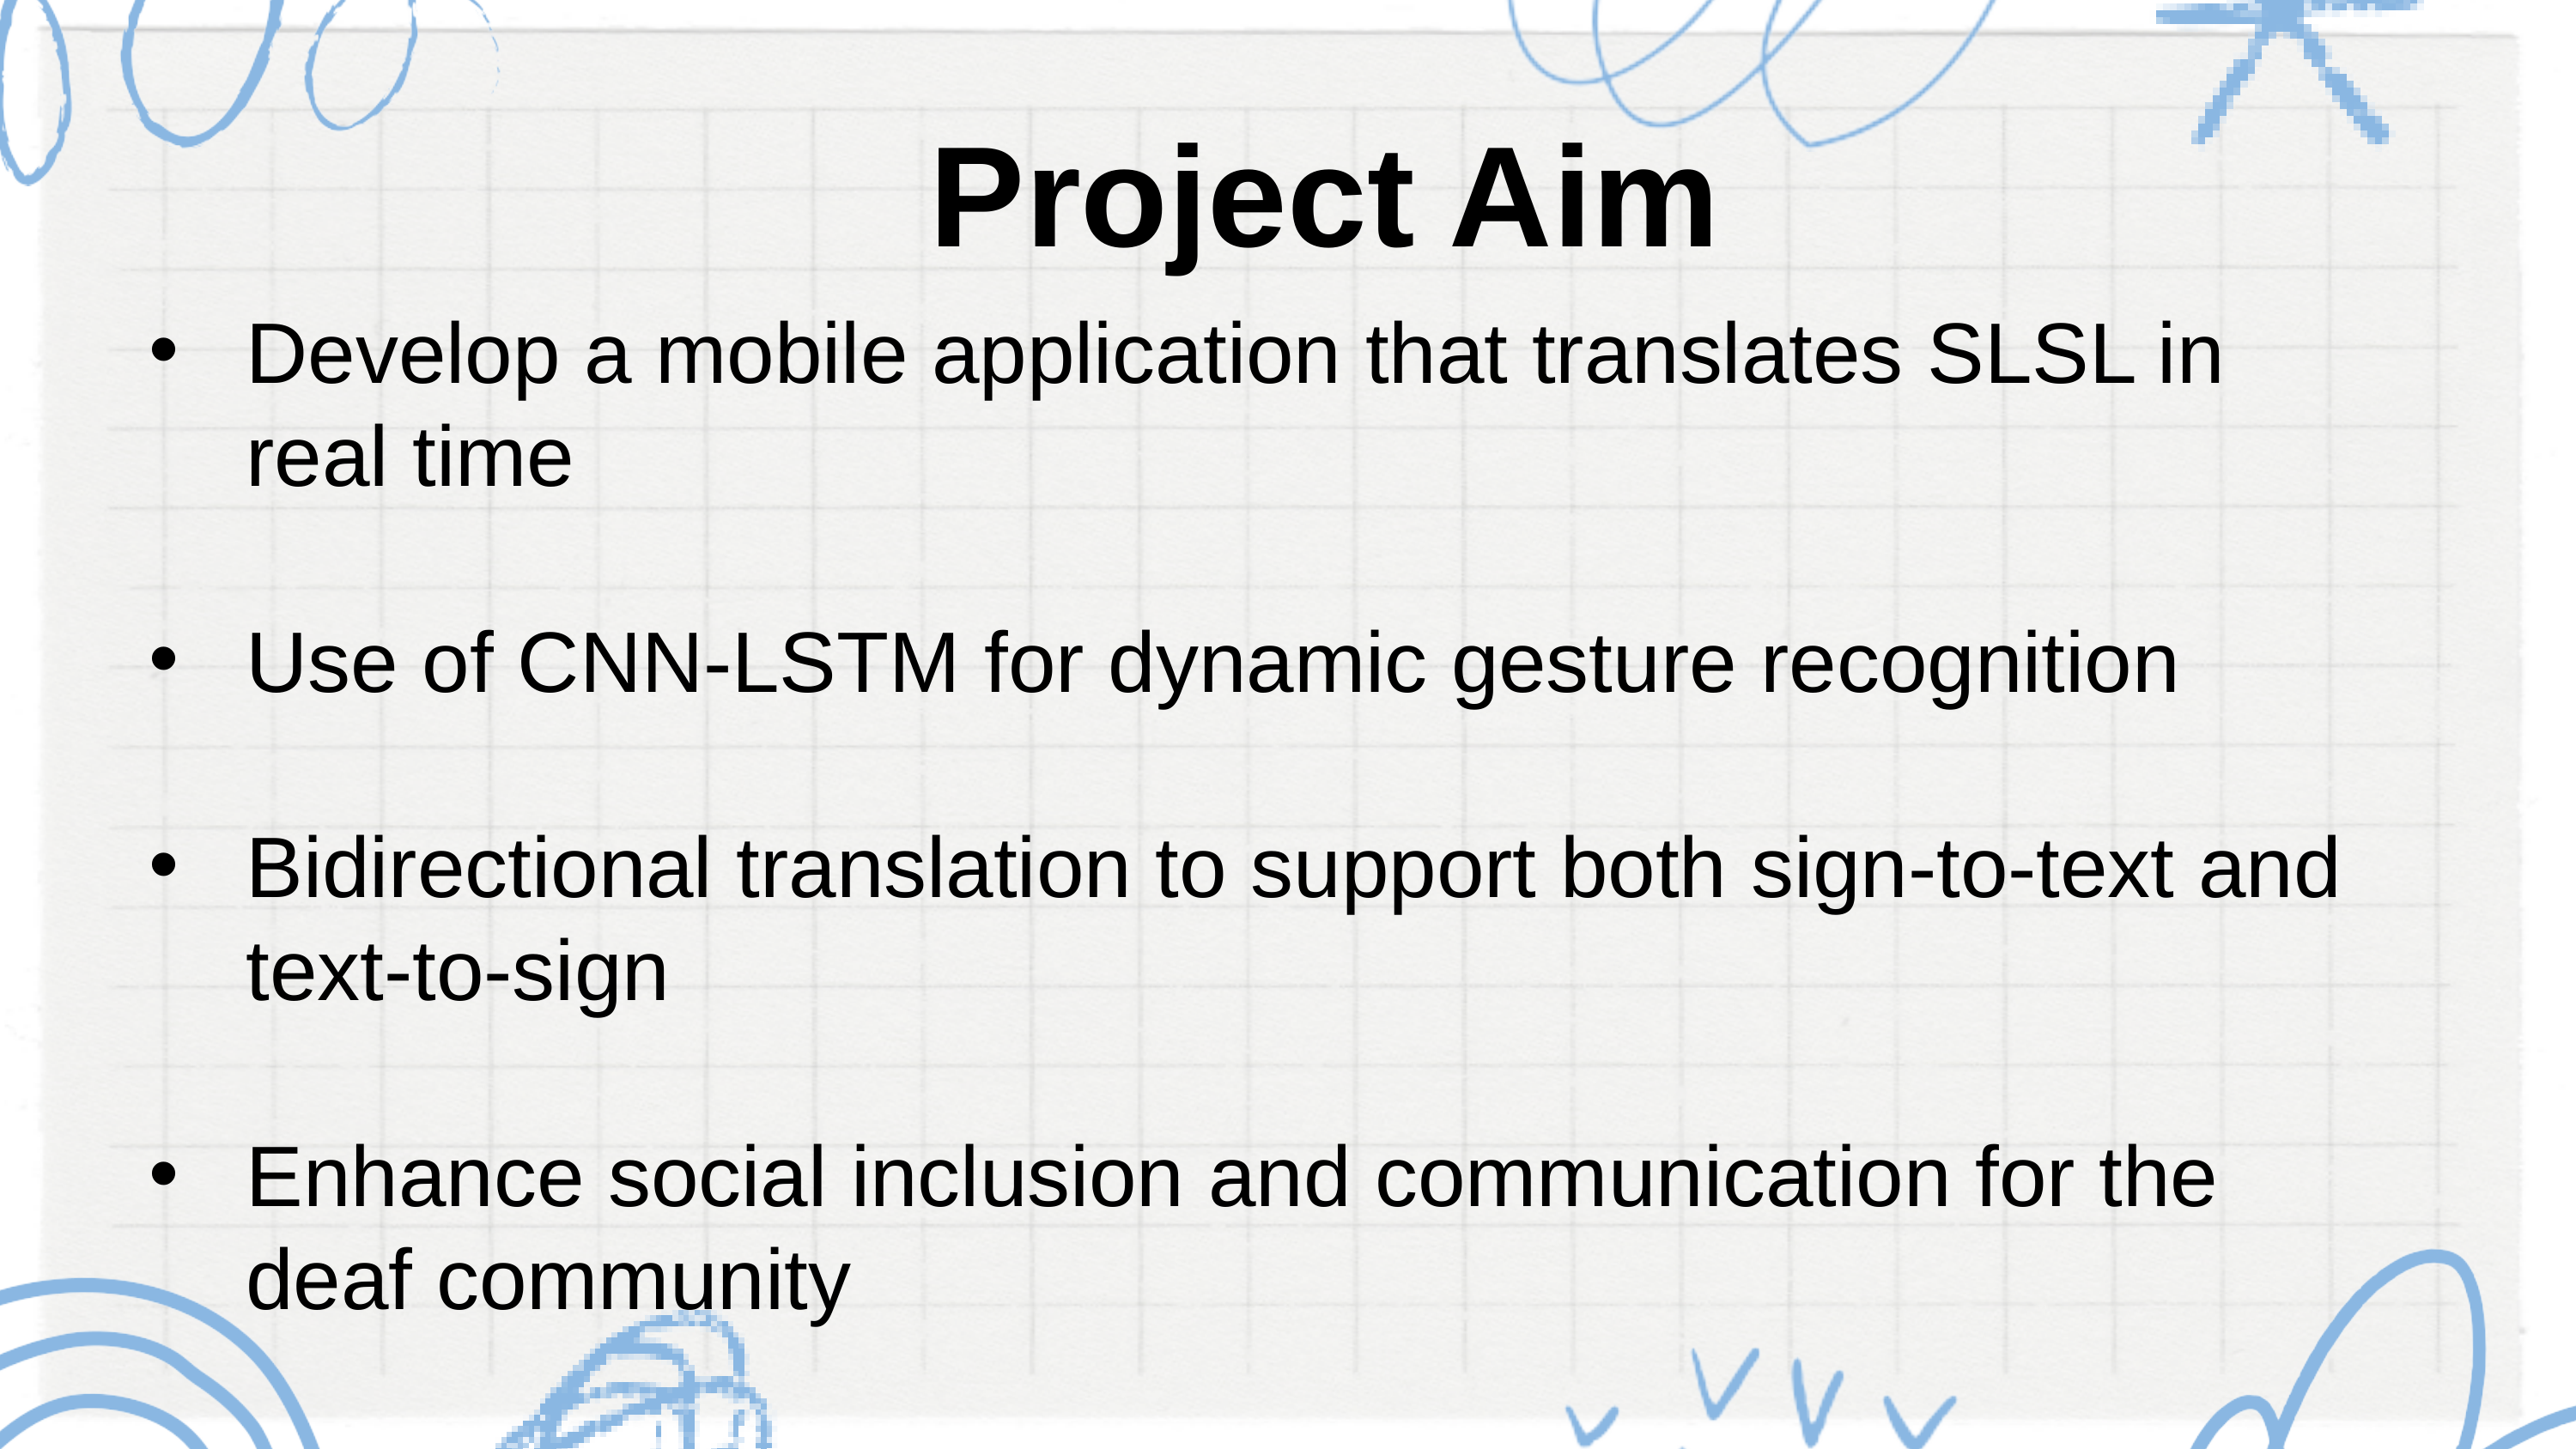

Project Aim
Develop a mobile application that translates SLSL in real time

Use of CNN-LSTM for dynamic gesture recognition

Bidirectional translation to support both sign-to-text and text-to-sign

Enhance social inclusion and communication for the deaf community